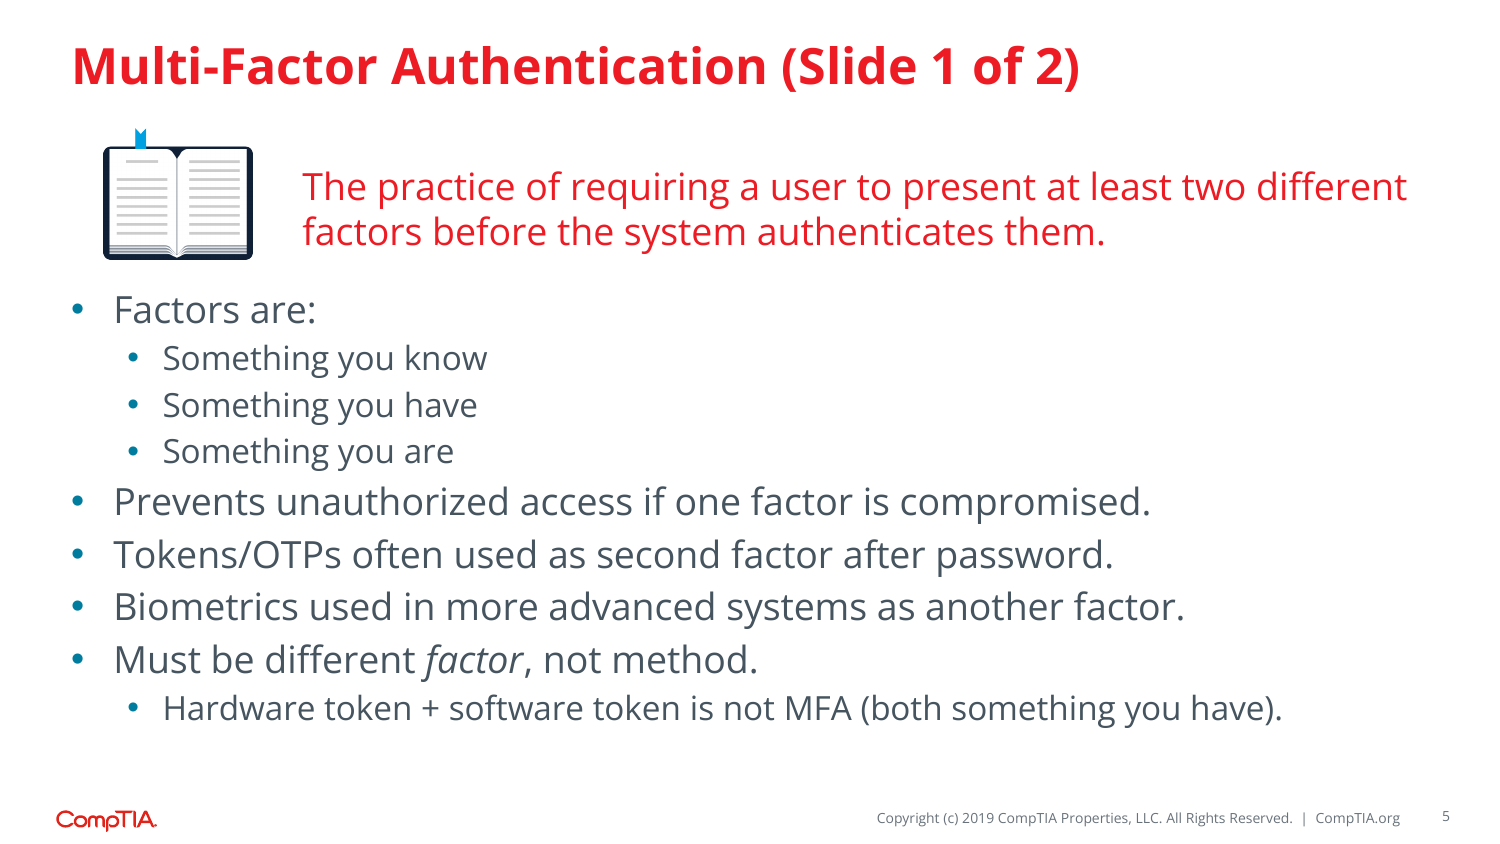

# Multi-Factor Authentication (Slide 1 of 2)
The practice of requiring a user to present at least two different factors before the system authenticates them.
Factors are:
Something you know
Something you have
Something you are
Prevents unauthorized access if one factor is compromised.
Tokens/OTPs often used as second factor after password.
Biometrics used in more advanced systems as another factor.
Must be different factor, not method.
Hardware token + software token is not MFA (both something you have).
5